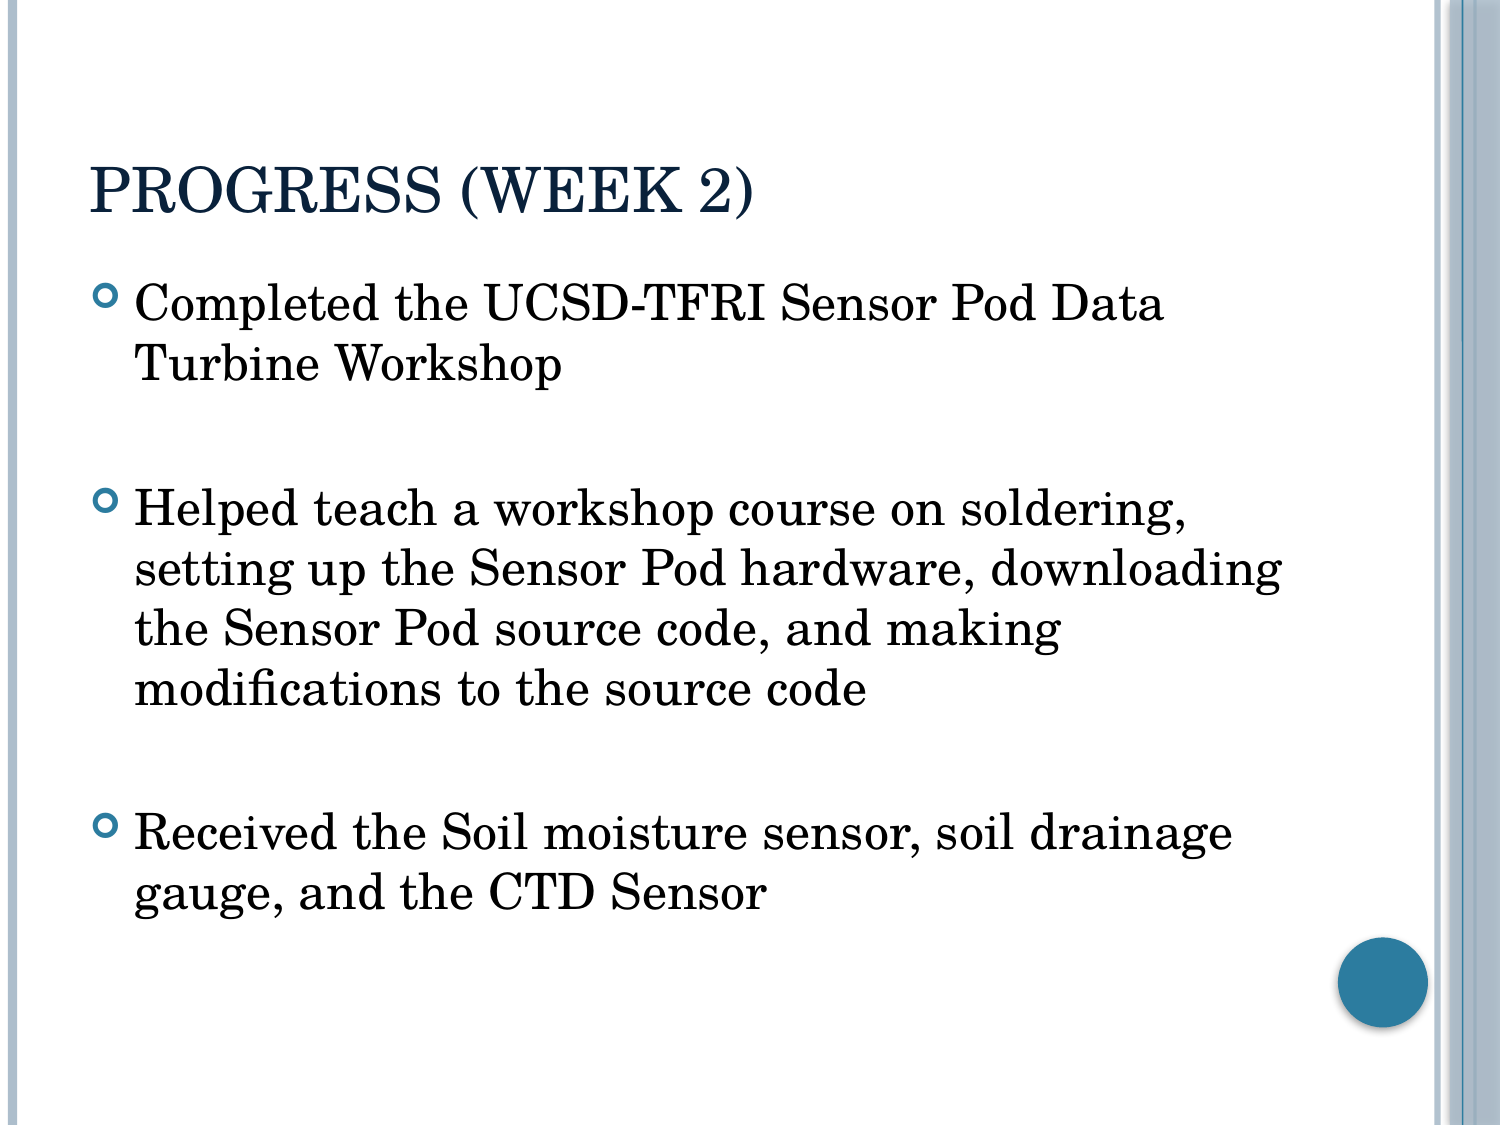

# Progress (Week 2)
Completed the UCSD-TFRI Sensor Pod Data Turbine Workshop

Helped teach a workshop course on soldering, setting up the Sensor Pod hardware, downloading the Sensor Pod source code, and making modifications to the source code

Received the Soil moisture sensor, soil drainage gauge, and the CTD Sensor